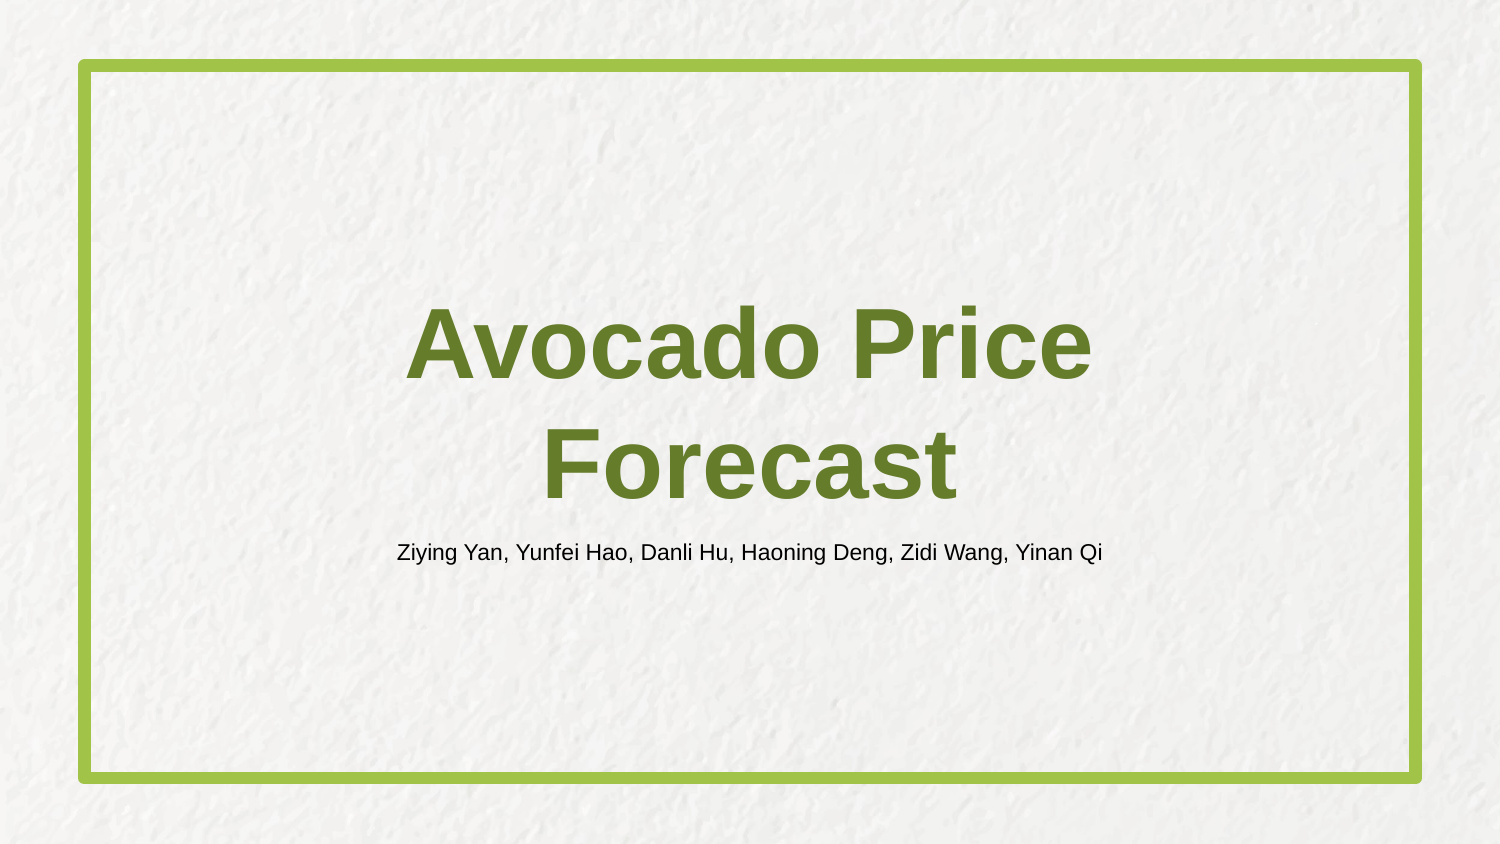

# Avocado Price
Forecast
Ziying Yan, Yunfei Hao, Danli Hu, Haoning Deng, Zidi Wang, Yinan Qi